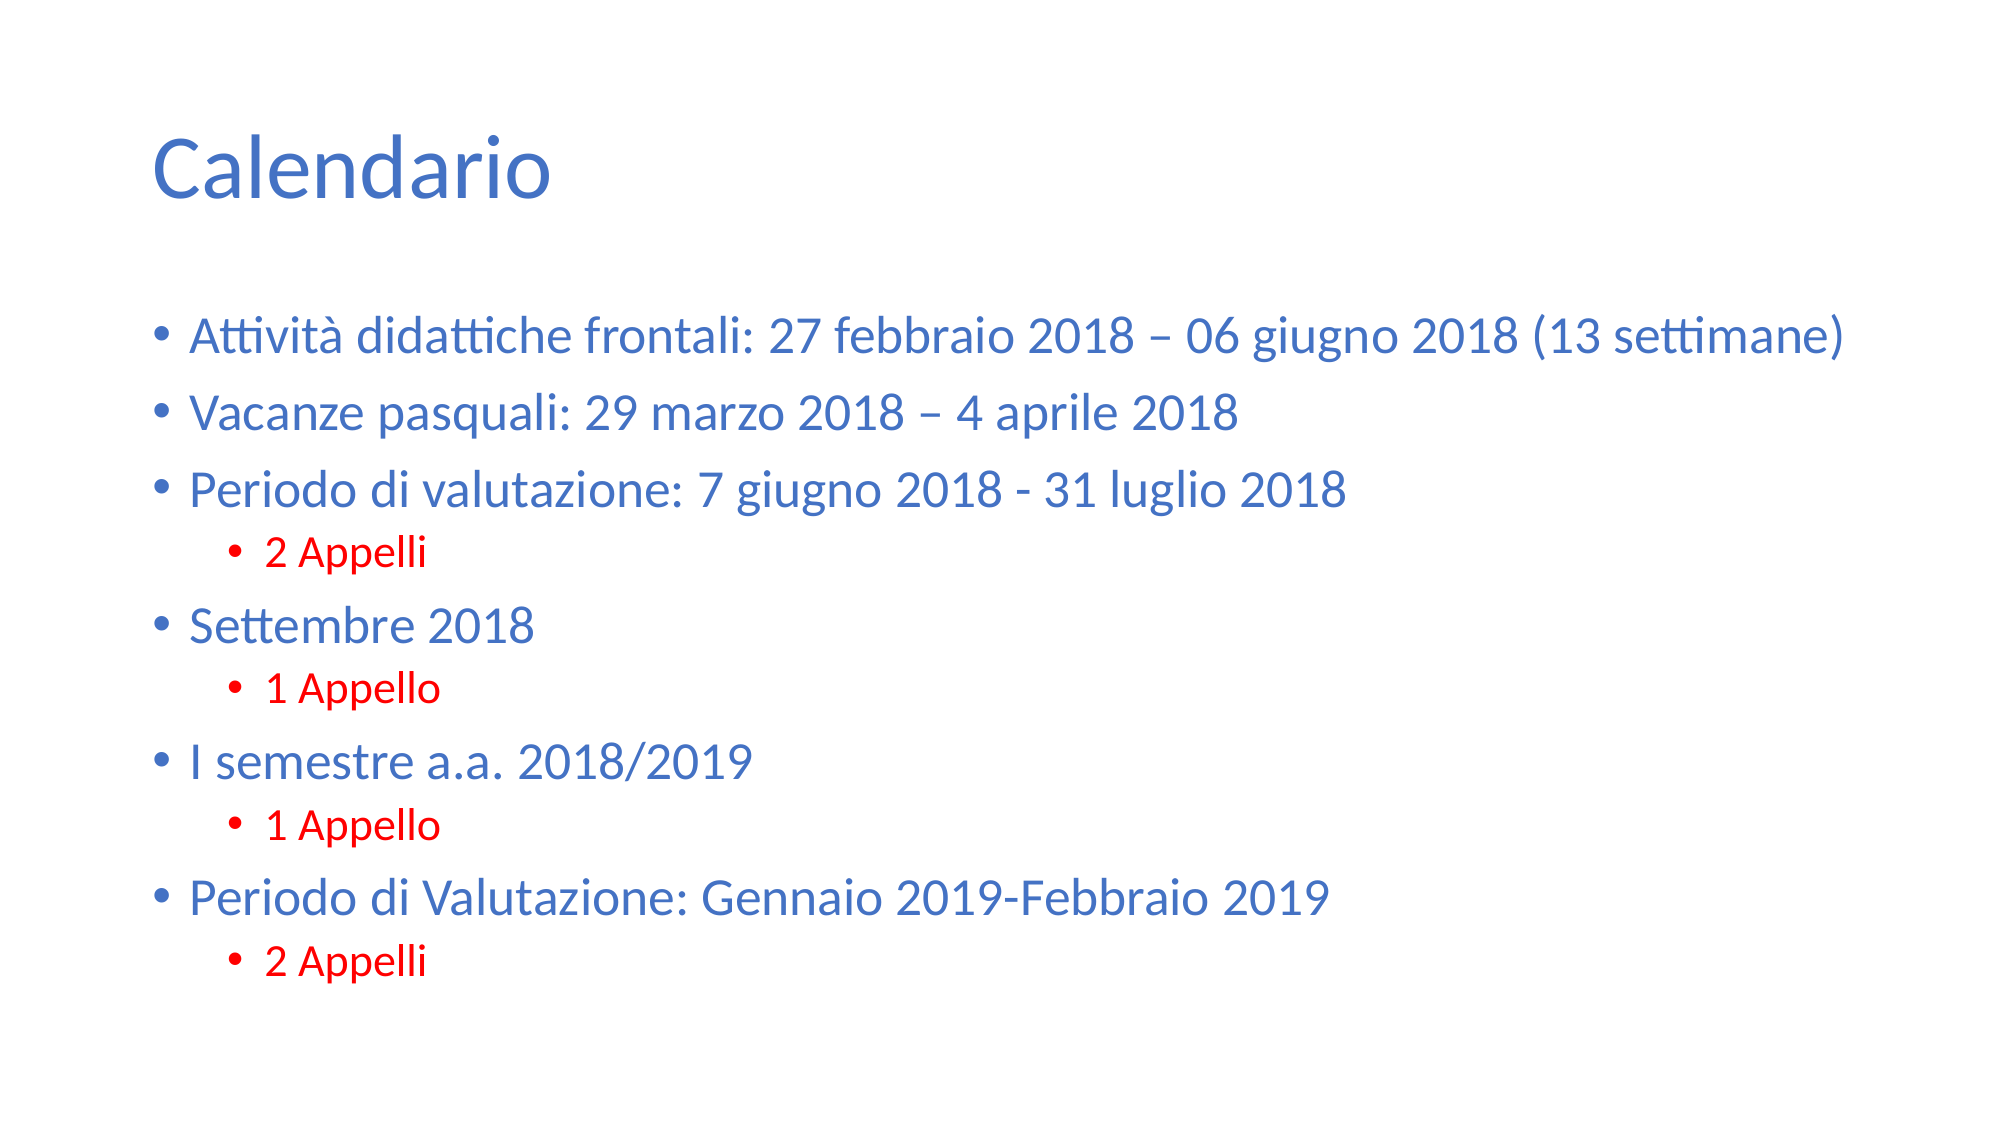

# Calendario
Attività didattiche frontali: 27 febbraio 2018 – 06 giugno 2018 (13 settimane)
Vacanze pasquali: 29 marzo 2018 – 4 aprile 2018
Periodo di valutazione: 7 giugno 2018 - 31 luglio 2018
2 Appelli
Settembre 2018
1 Appello
I semestre a.a. 2018/2019
1 Appello
Periodo di Valutazione: Gennaio 2019-Febbraio 2019
2 Appelli